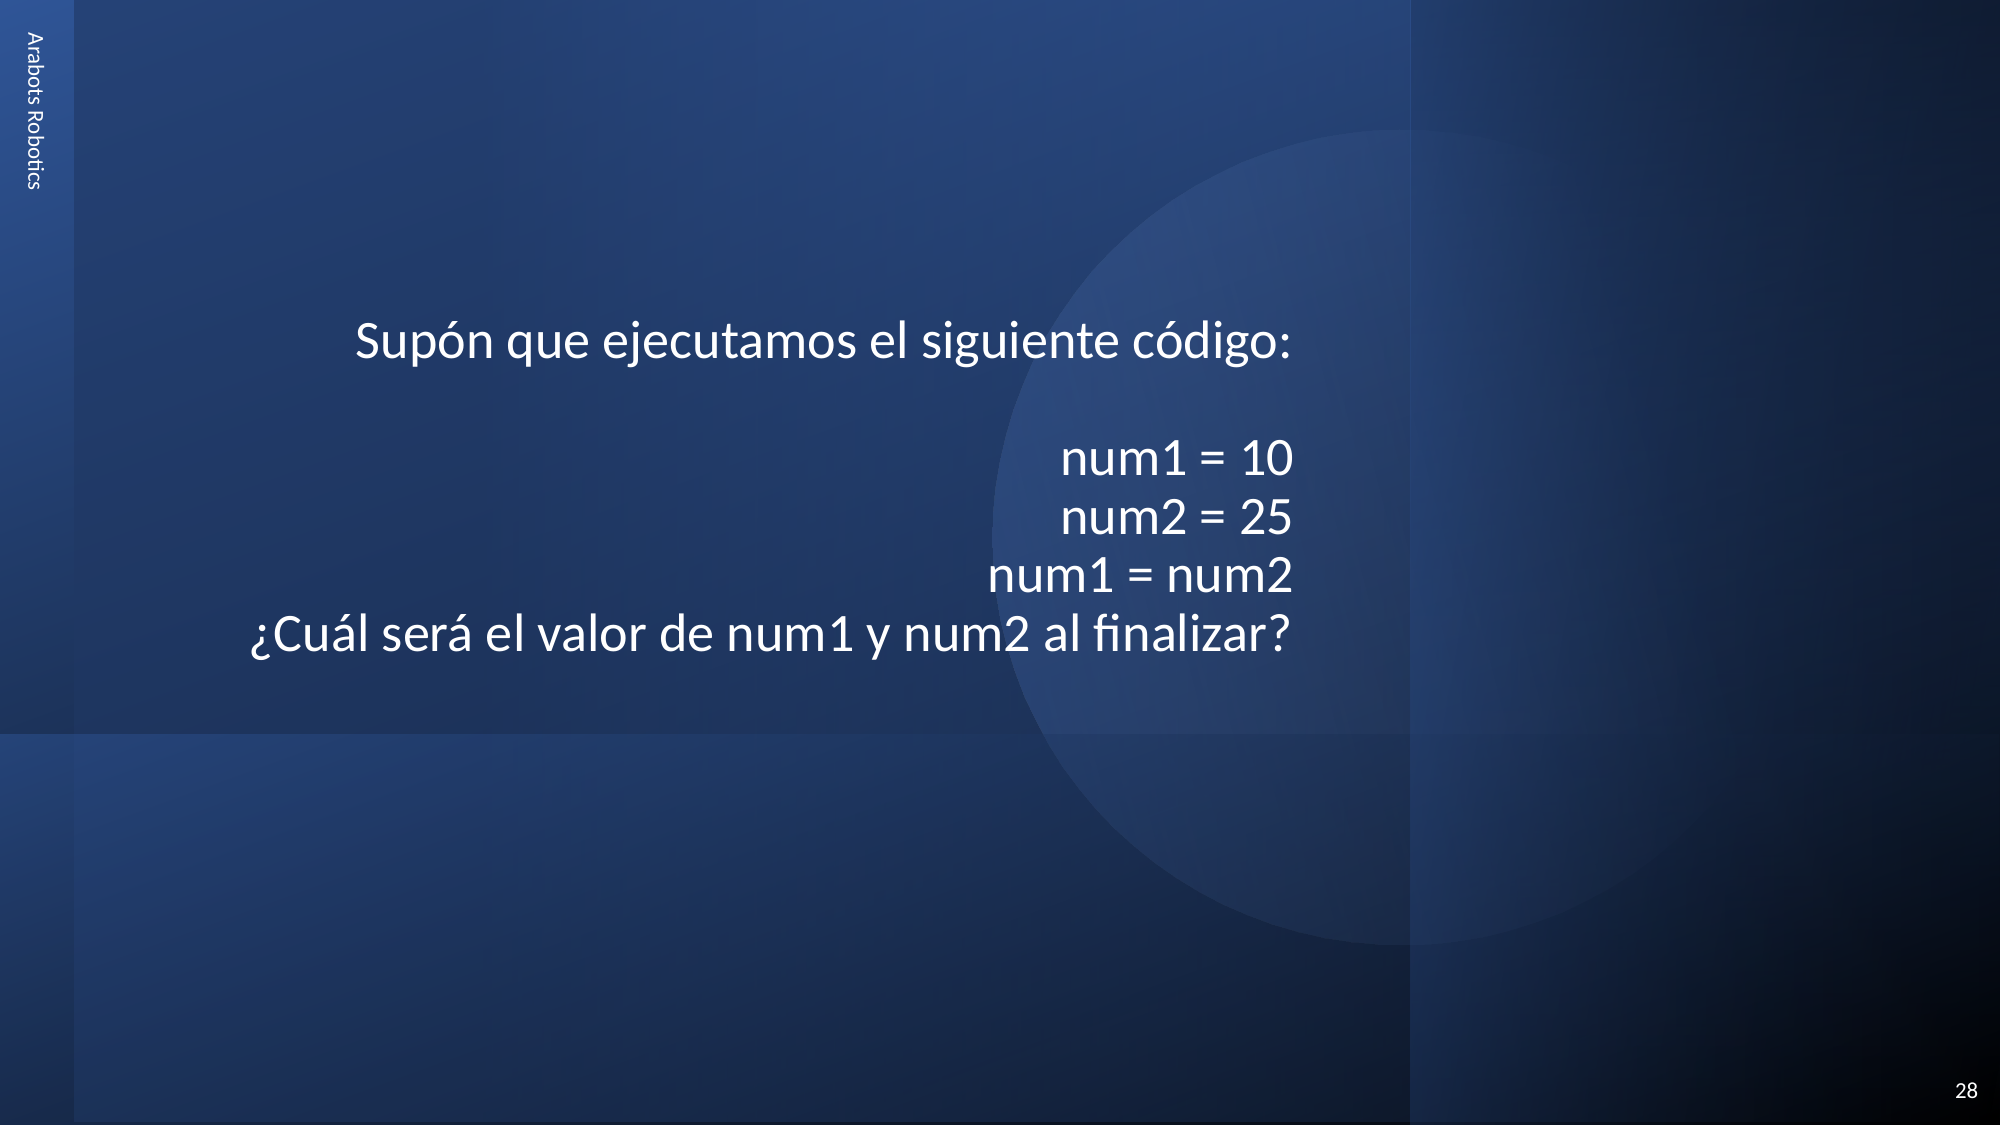

# Supón que ejecutamos el siguiente código: num1 = 10 num2 = 25 num1 = num2 ¿Cuál será el valor de num1 y num2 al finalizar?

Arabots Robotics

28